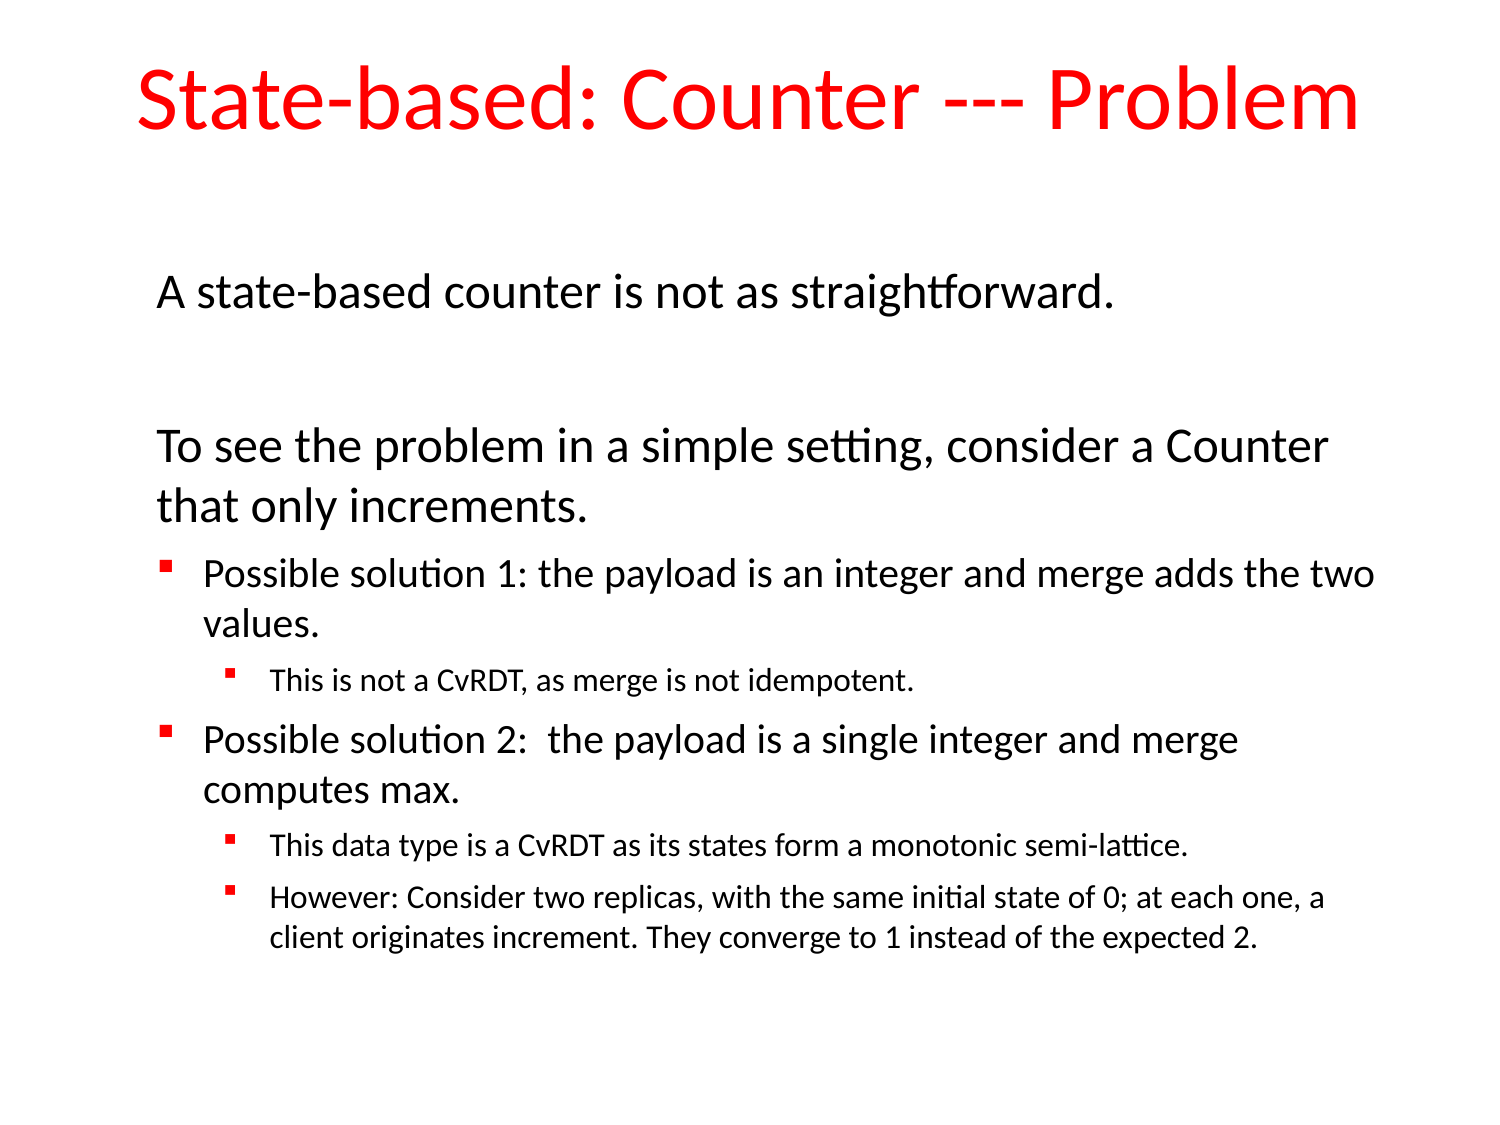

# State-based: Counter --- Problem

A state-based counter is not as straightforward.

To see the problem in a simple setting, consider a Counter that only increments.
Possible solution 1: the payload is an integer and merge adds the two values.
This is not a CvRDT, as merge is not idempotent.
Possible solution 2:  the payload is a single integer and merge computes max.
This data type is a CvRDT as its states form a monotonic semi-lattice.
However: Consider two replicas, with the same initial state of 0; at each one, a client originates increment. They converge to 1 instead of the expected 2.